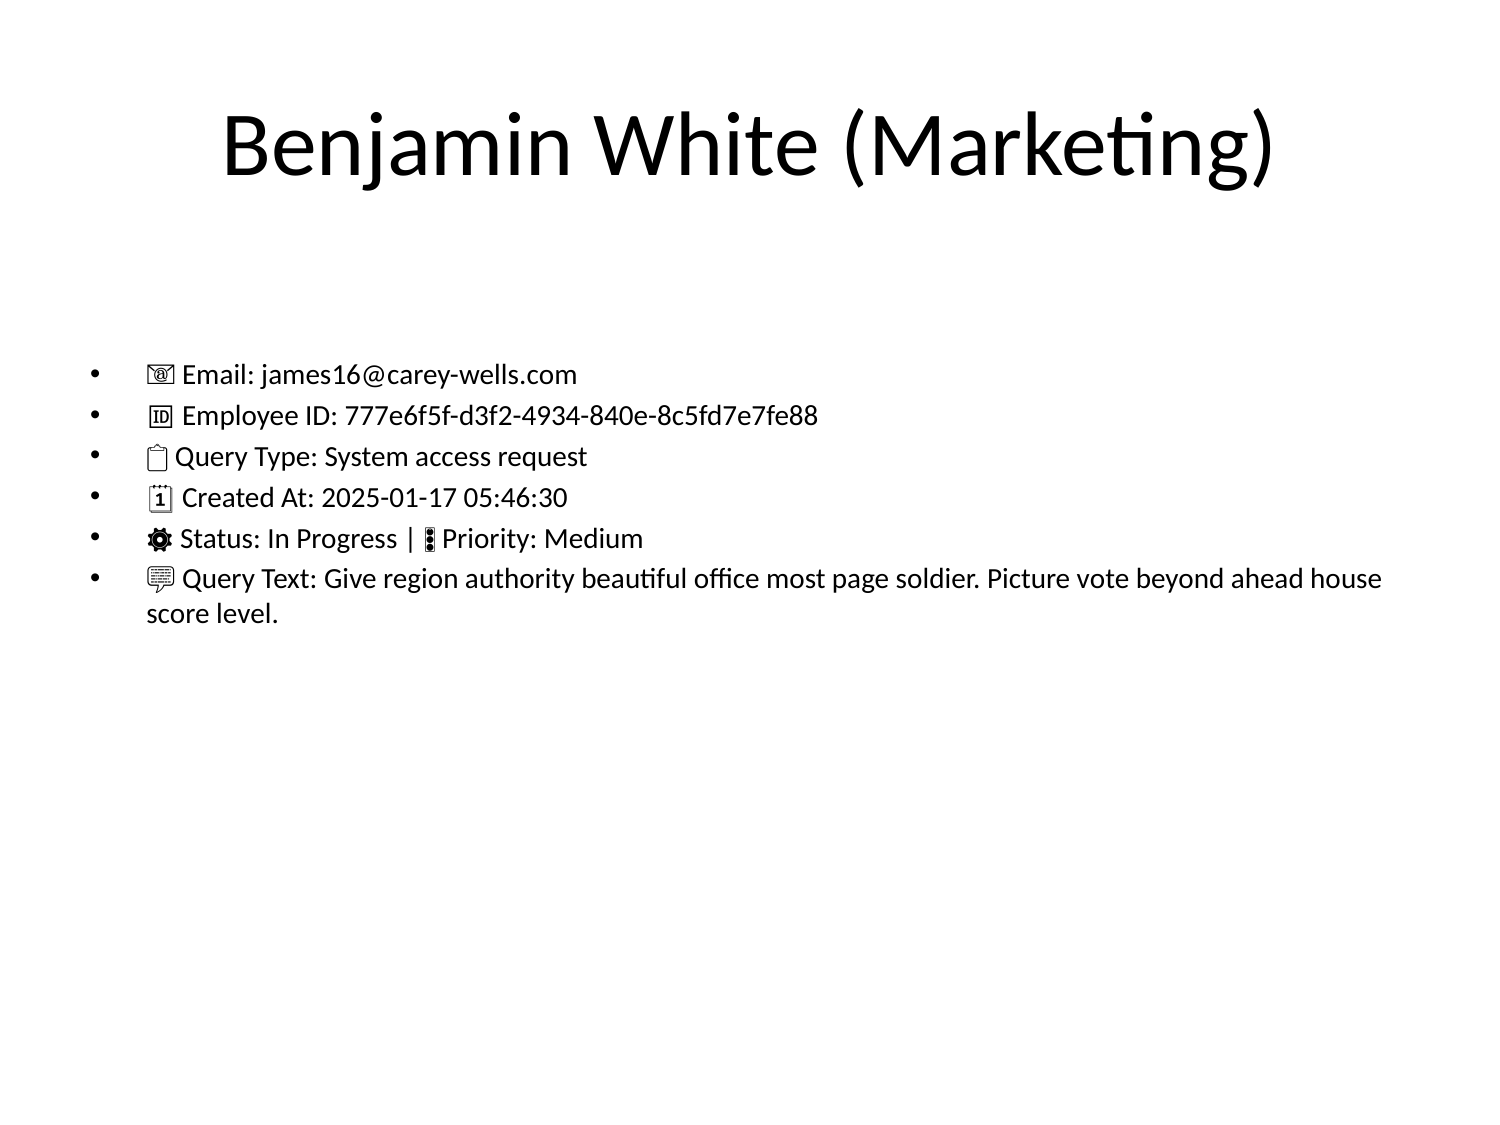

# Benjamin White (Marketing)

📧 Email: james16@carey-wells.com
🆔 Employee ID: 777e6f5f-d3f2-4934-840e-8c5fd7e7fe88
📋 Query Type: System access request
🗓 Created At: 2025-01-17 05:46:30
⚙ Status: In Progress | 🚦 Priority: Medium
💬 Query Text: Give region authority beautiful office most page soldier. Picture vote beyond ahead house score level.